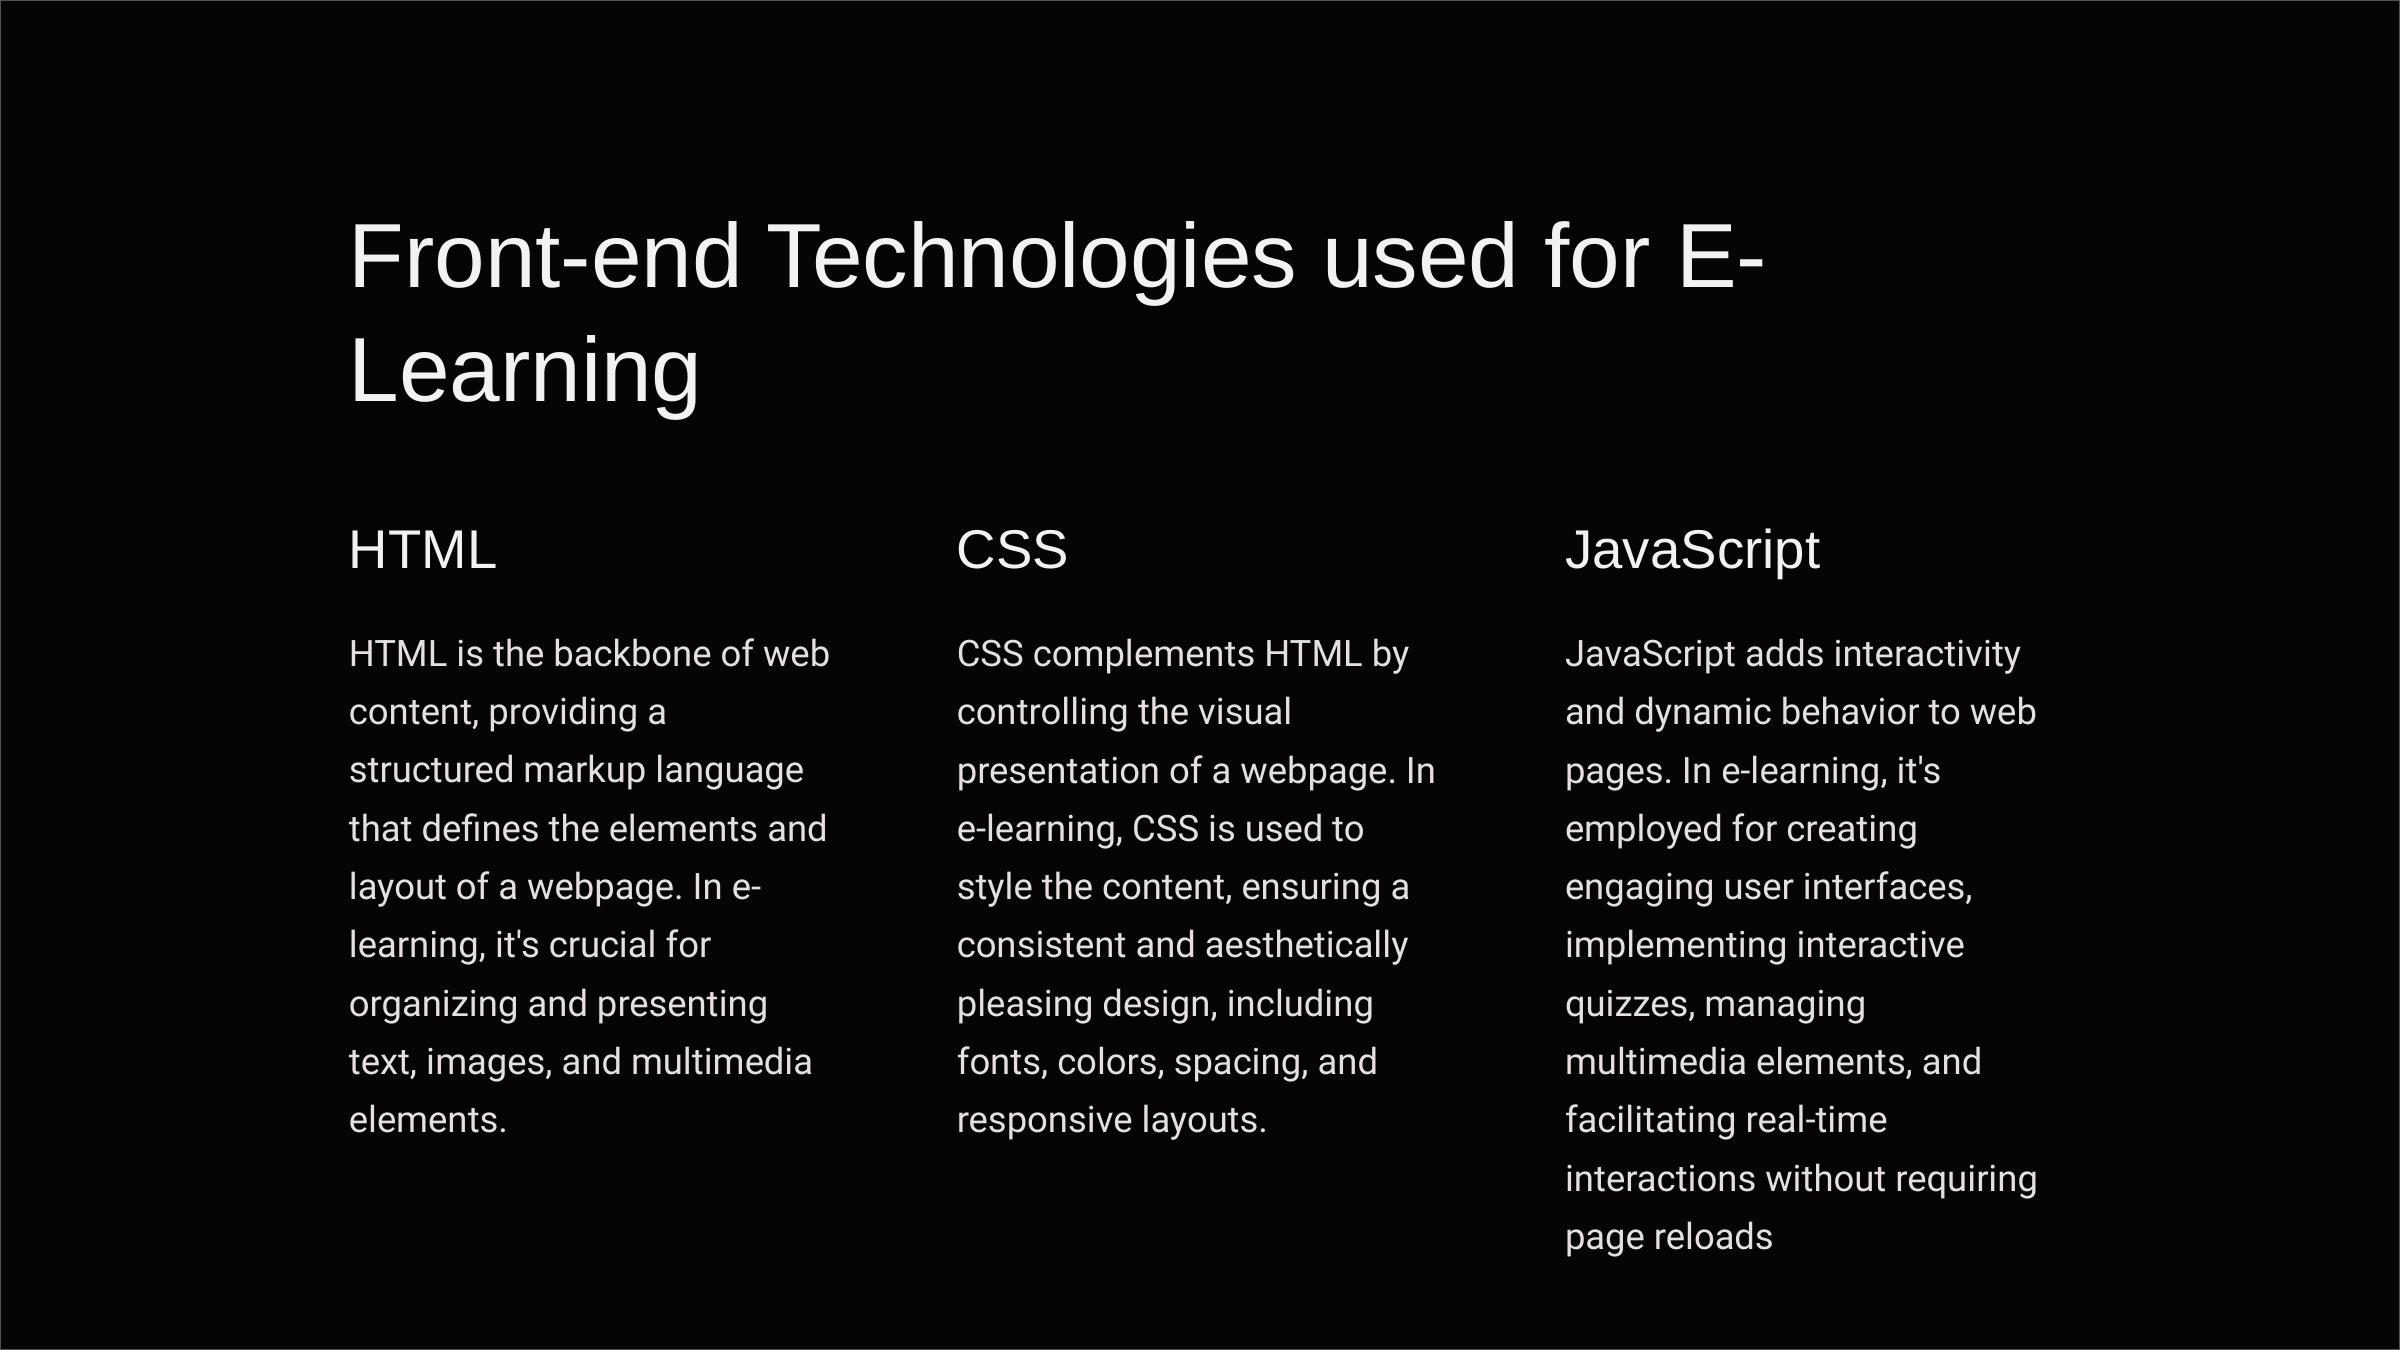

Front-end Technologies used for E- Learning
HTML
CSS
JavaScript
HTML is the backbone of web content, providing a structured markup language that defines the elements and layout of a webpage. In e-learning, it's crucial for organizing and presenting text, images, and multimedia elements.
CSS complements HTML by controlling the visual presentation of a webpage. In e-learning, CSS is used to style the content, ensuring a consistent and aesthetically pleasing design, including fonts, colors, spacing, and responsive layouts.
JavaScript adds interactivity and dynamic behavior to web pages. In e-learning, it's employed for creating engaging user interfaces, implementing interactive quizzes, managing multimedia elements, and facilitating real-time interactions without requiring page reloads